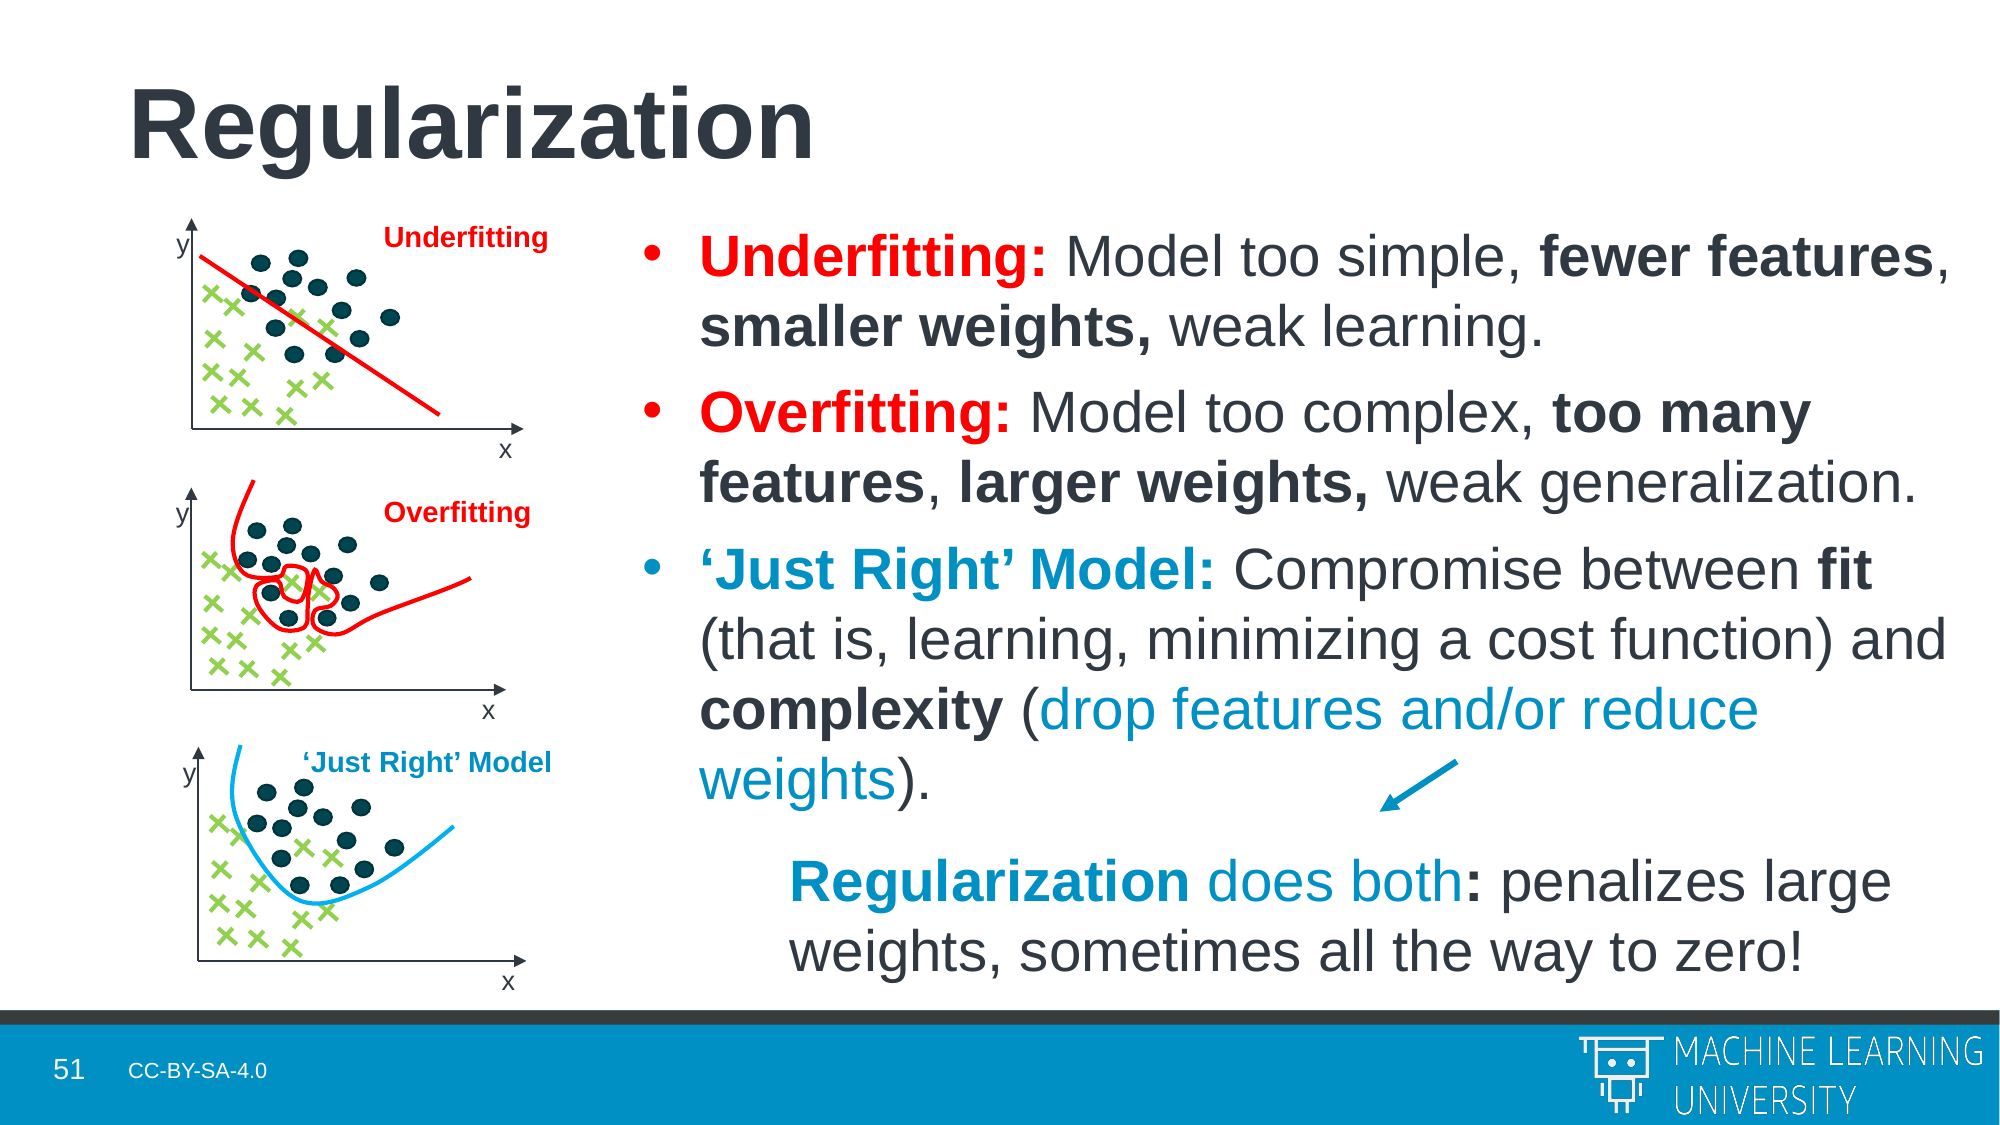

# Regularization
Underfitting
y

x

y

x
Overfitting

y

x
Underfitting: Model too simple, fewer features, smaller weights, weak learning.
Overfitting: Model too complex, too many features, larger weights, weak generalization.
‘Just Right’ Model: Compromise between fit (that is, learning, minimizing a cost function) and complexity (drop features and/or reduce weights).

‘Just Right’ Model
Regularization does both: penalizes large weights, sometimes all the way to zero!